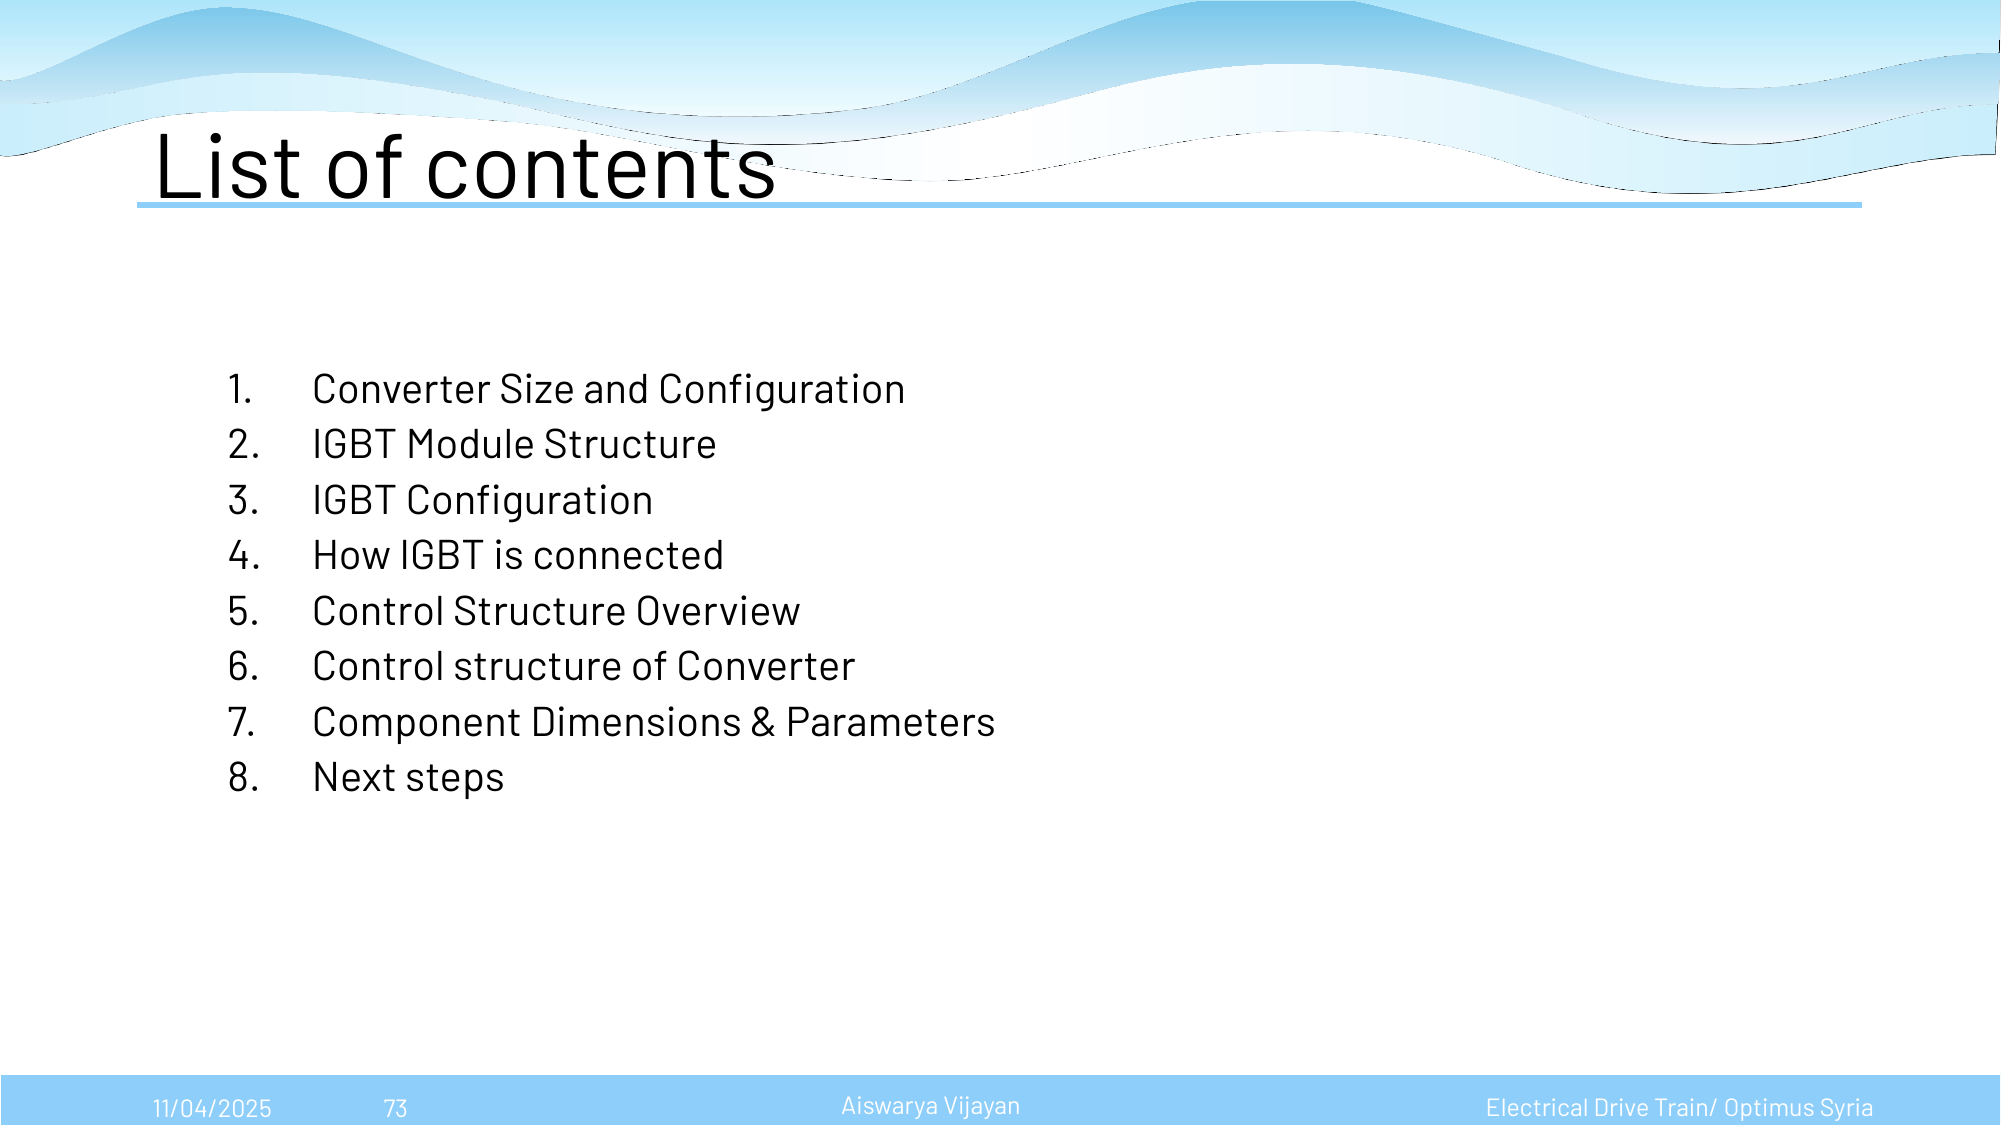

# List of contents

Converter Size and Configuration
IGBT Module Structure
IGBT Configuration
How IGBT is connected
Control Structure Overview
Control structure of Converter
Component Dimensions & Parameters
Next steps
Aiswarya Vijayan
Electrical Drive Train/ Optimus Syria
73
11/04/2025